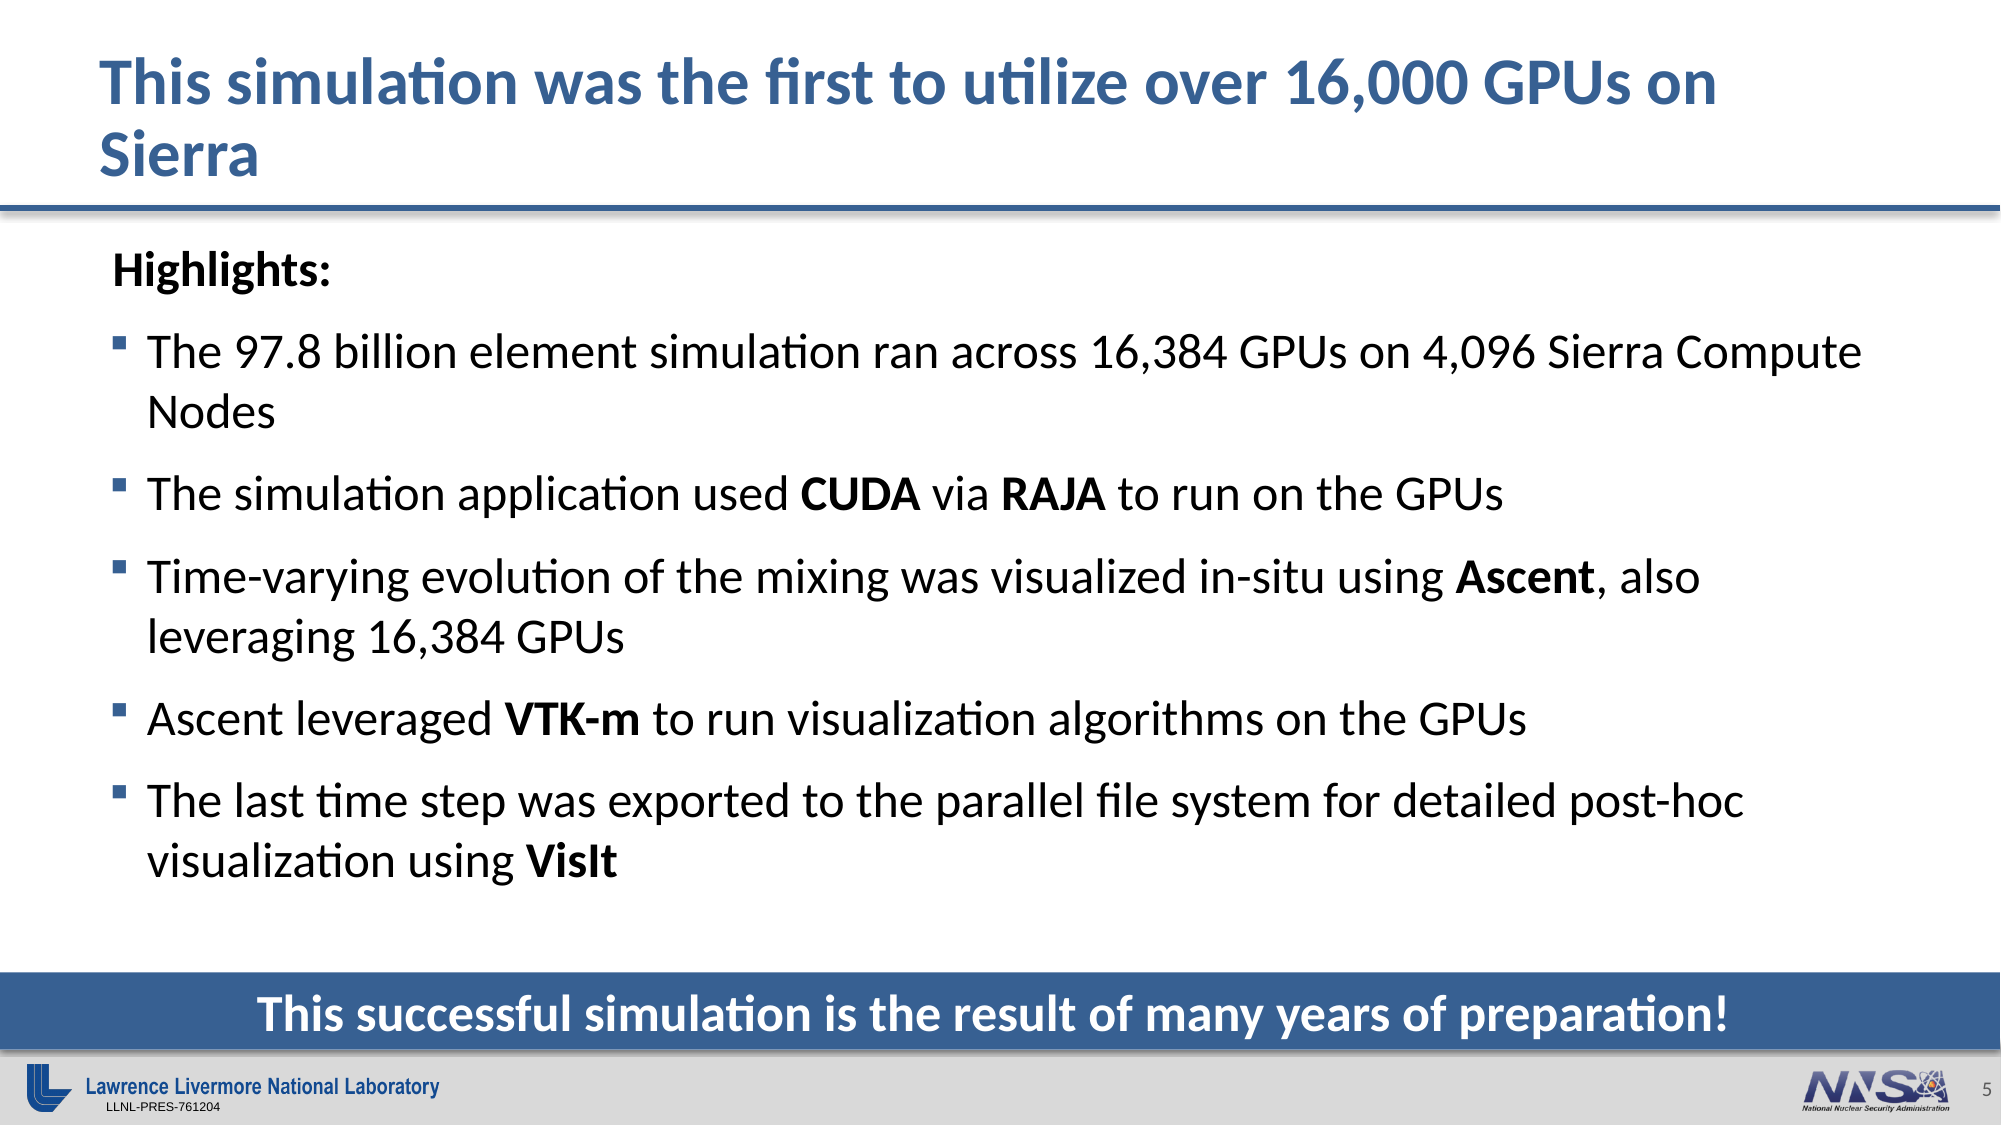

# This simulation was the first to utilize over 16,000 GPUs on Sierra
Highlights:
The 97.8 billion element simulation ran across 16,384 GPUs on 4,096 Sierra Compute Nodes
The simulation application used CUDA via RAJA to run on the GPUs
Time-varying evolution of the mixing was visualized in-situ using Ascent, also leveraging 16,384 GPUs
Ascent leveraged VTK-m to run visualization algorithms on the GPUs
The last time step was exported to the parallel file system for detailed post-hoc visualization using VisIt
This successful simulation is the result of many years of preparation!